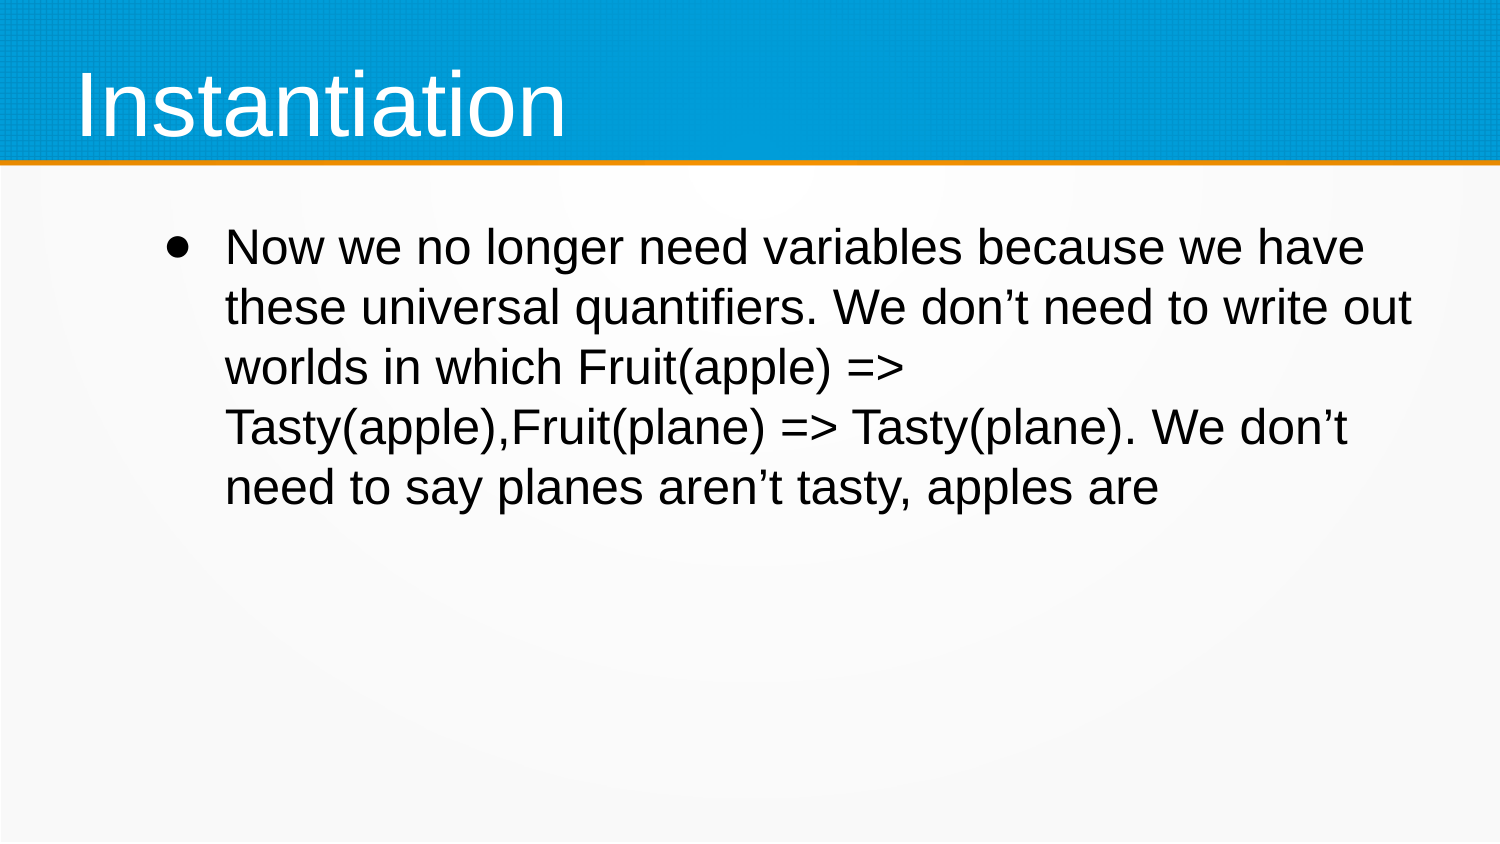

Instantiation
Now we no longer need variables because we have these universal quantifiers. We don’t need to write out worlds in which Fruit(apple) => Tasty(apple),Fruit(plane) => Tasty(plane). We don’t need to say planes aren’t tasty, apples are